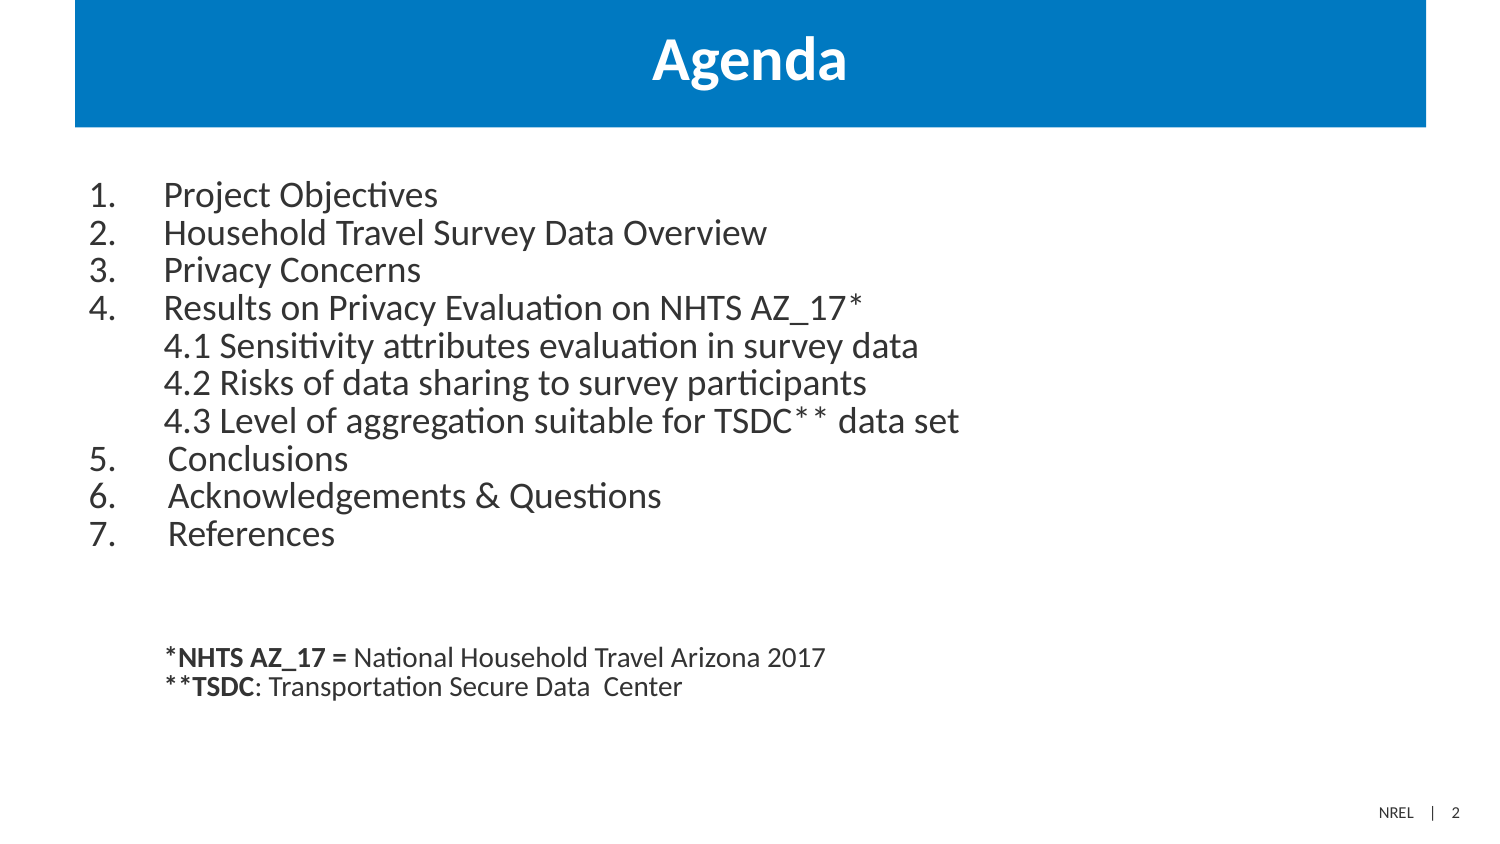

# Agenda
| Project Objectives Household Travel Survey Data Overview Privacy Concerns Results on Privacy Evaluation on NHTS AZ\_17\* 4.1 Sensitivity attributes evaluation in survey data 4.2 Risks of data sharing to survey participants 4.3 Level of aggregation suitable for TSDC\*\* data set 5. Conclusions 6. Acknowledgements & Questions 7. References |
| --- |
| \*NHTS AZ\_17 = National Household Travel Arizona 2017 \*\*TSDC: Transportation Secure Data Center |